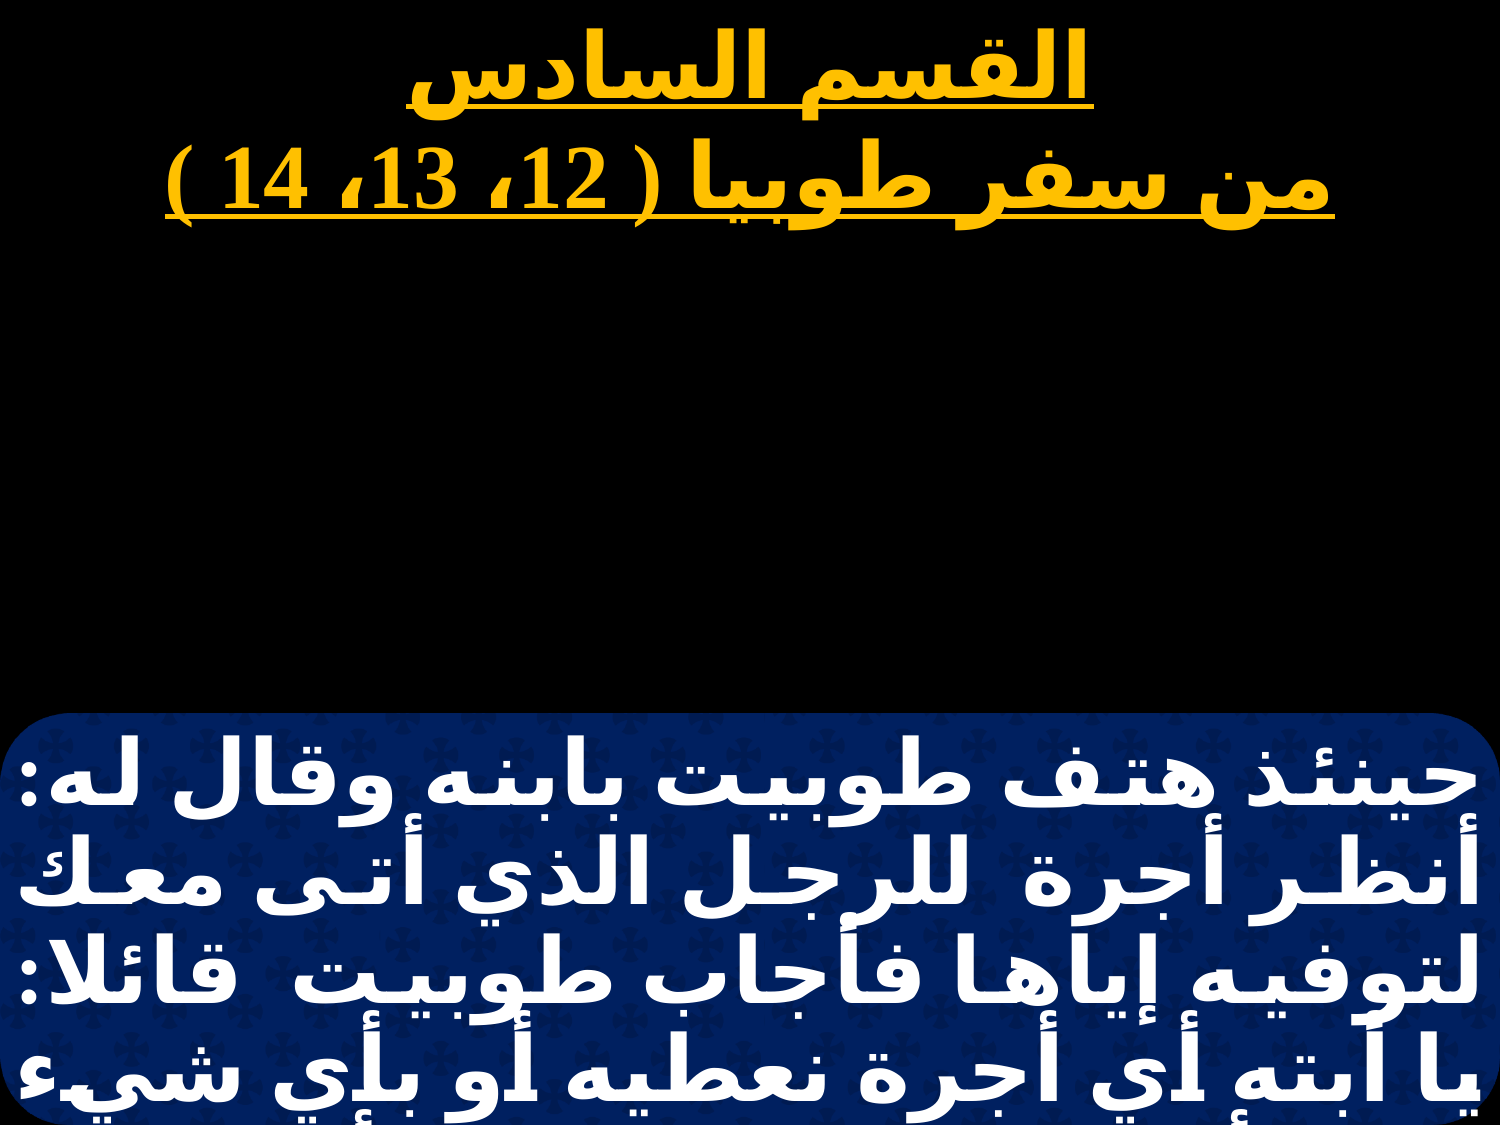

القسم السادس
من سفر طوبيا ( 12، 13، 14 )
حينئذ هتف طوبيت بابنه وقال له: أنظر أجرة  للرجل الذي أتى معك لتوفيه إياها فأجاب طوبيت  قائلا: يا أبته أي أجرة نعطيه أو بأي شيء نقدر أن  نكافي إحسانه. أوصلني ورجع إلي جانبي بعافية،